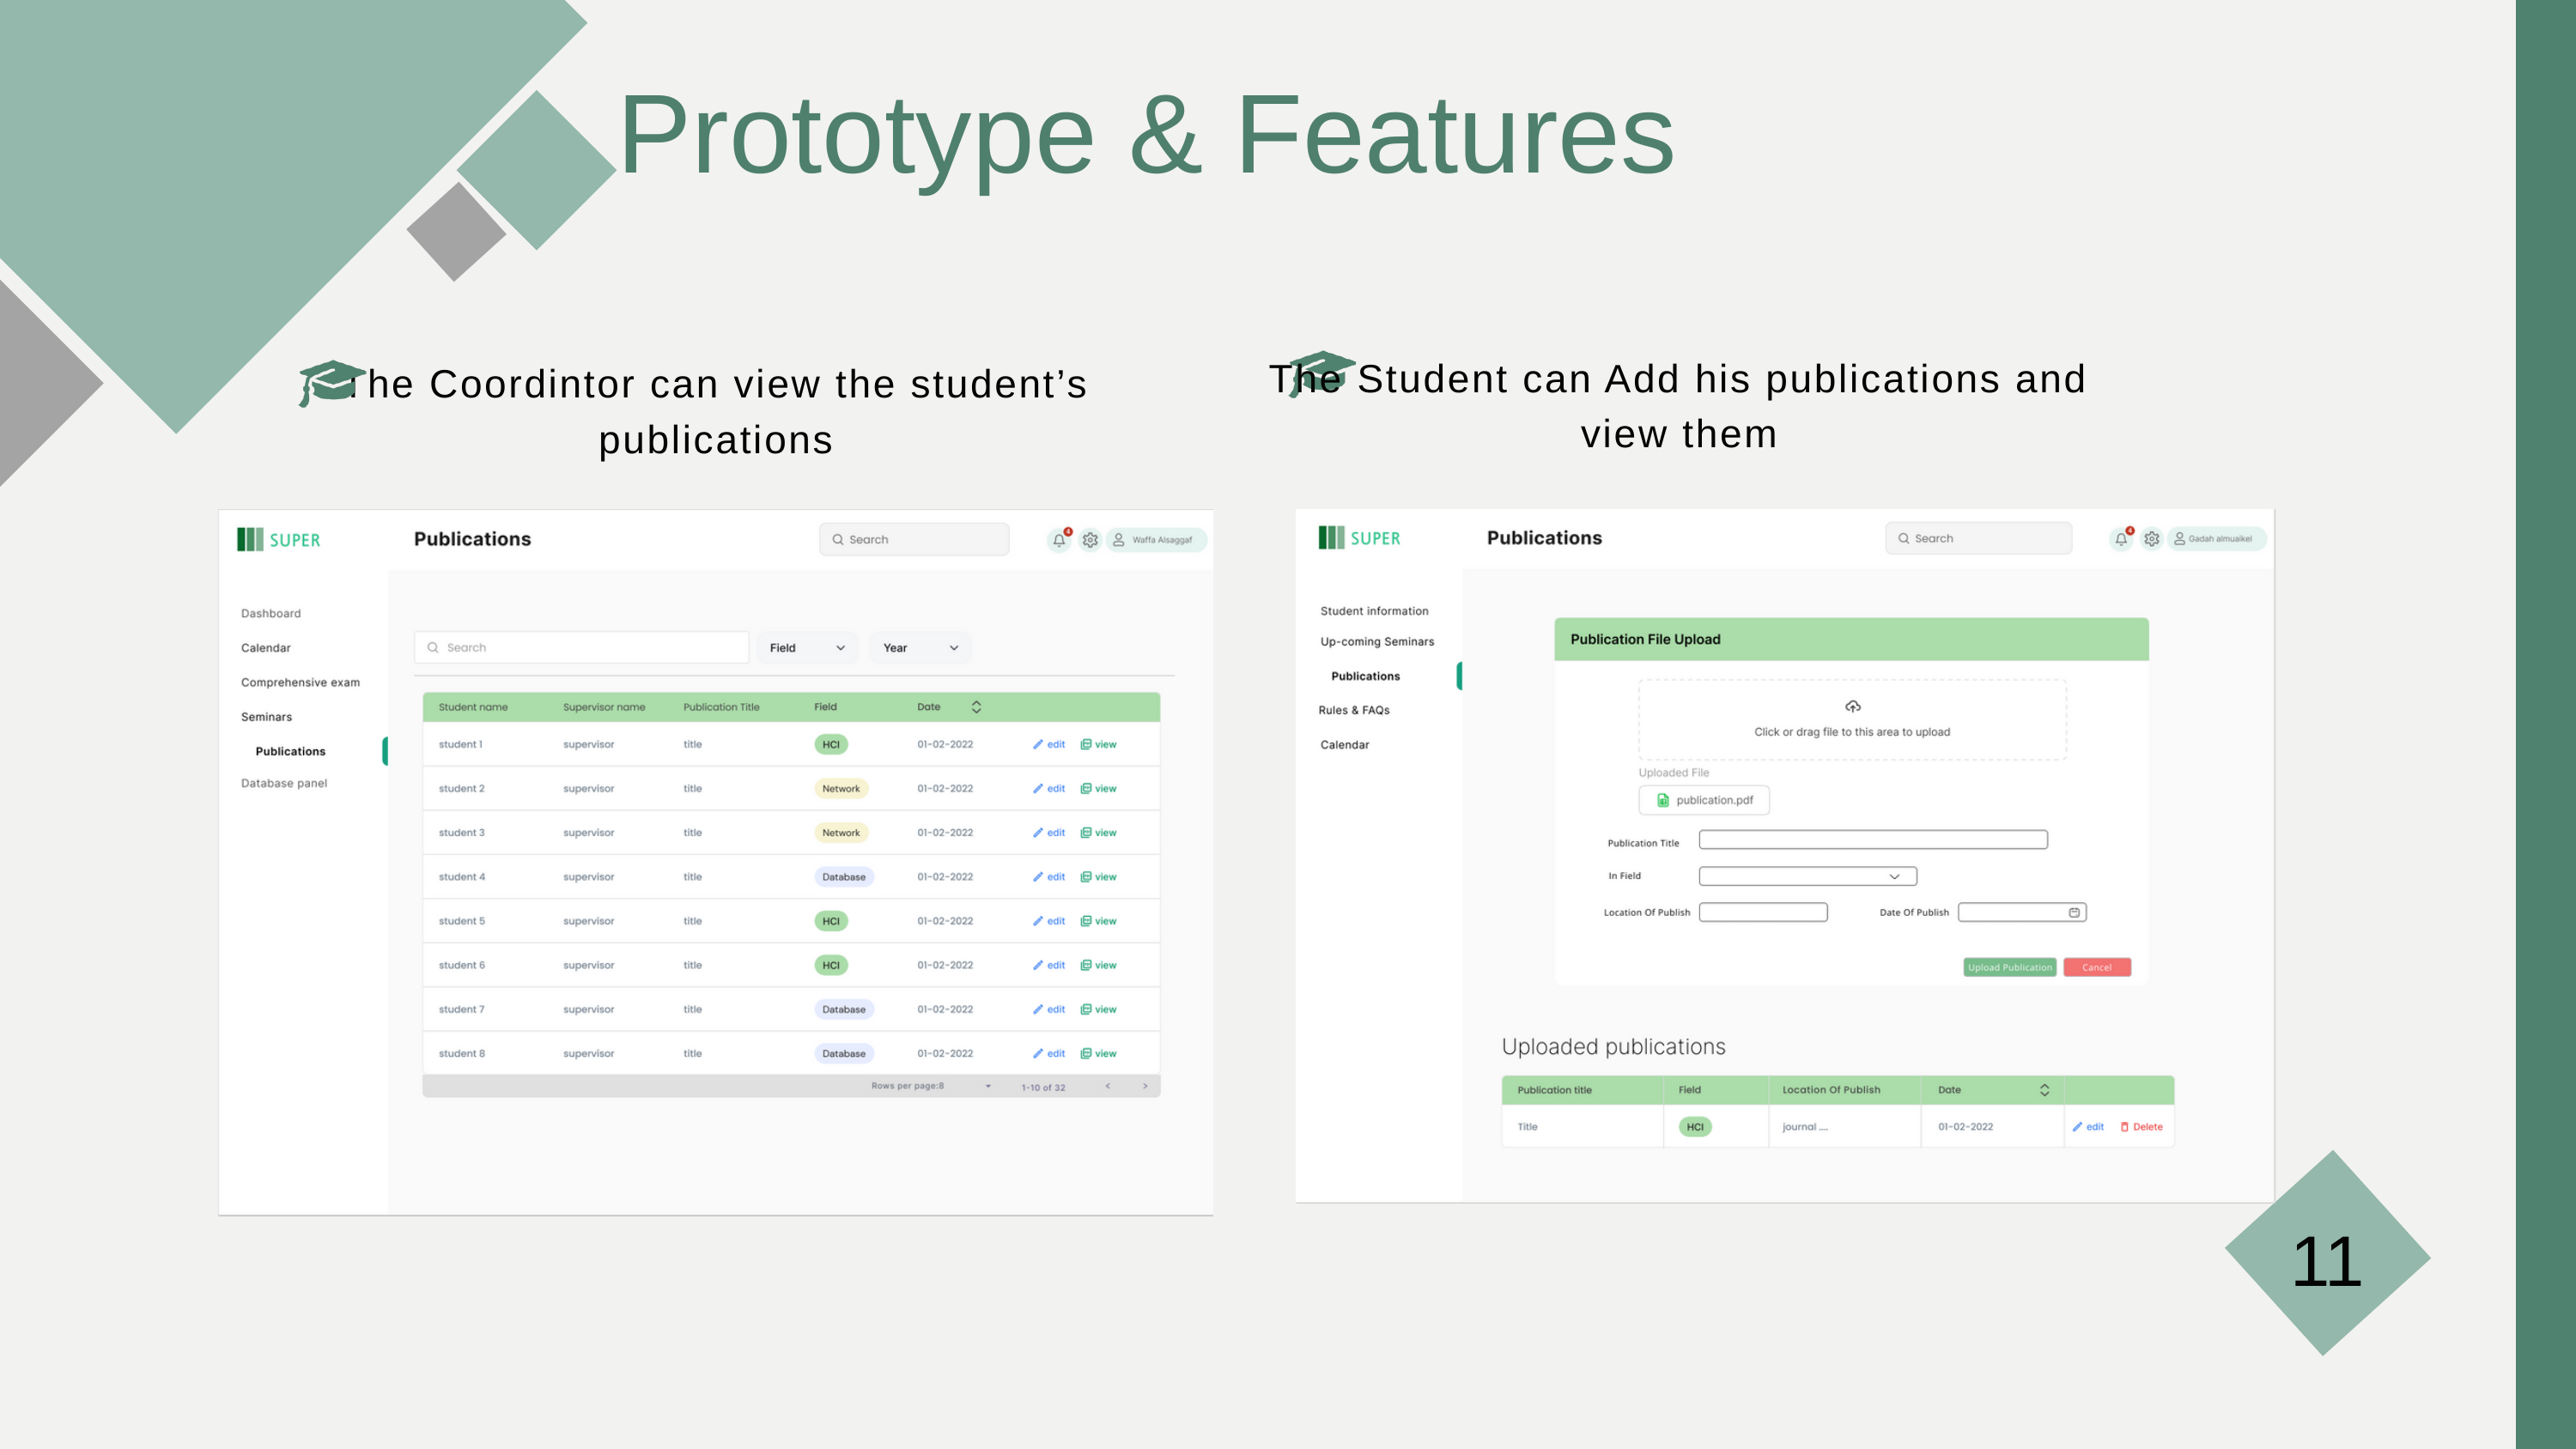

Prototype & Features

The Student can Add his publications and view them

The Coordintor can view the student’s publications

11